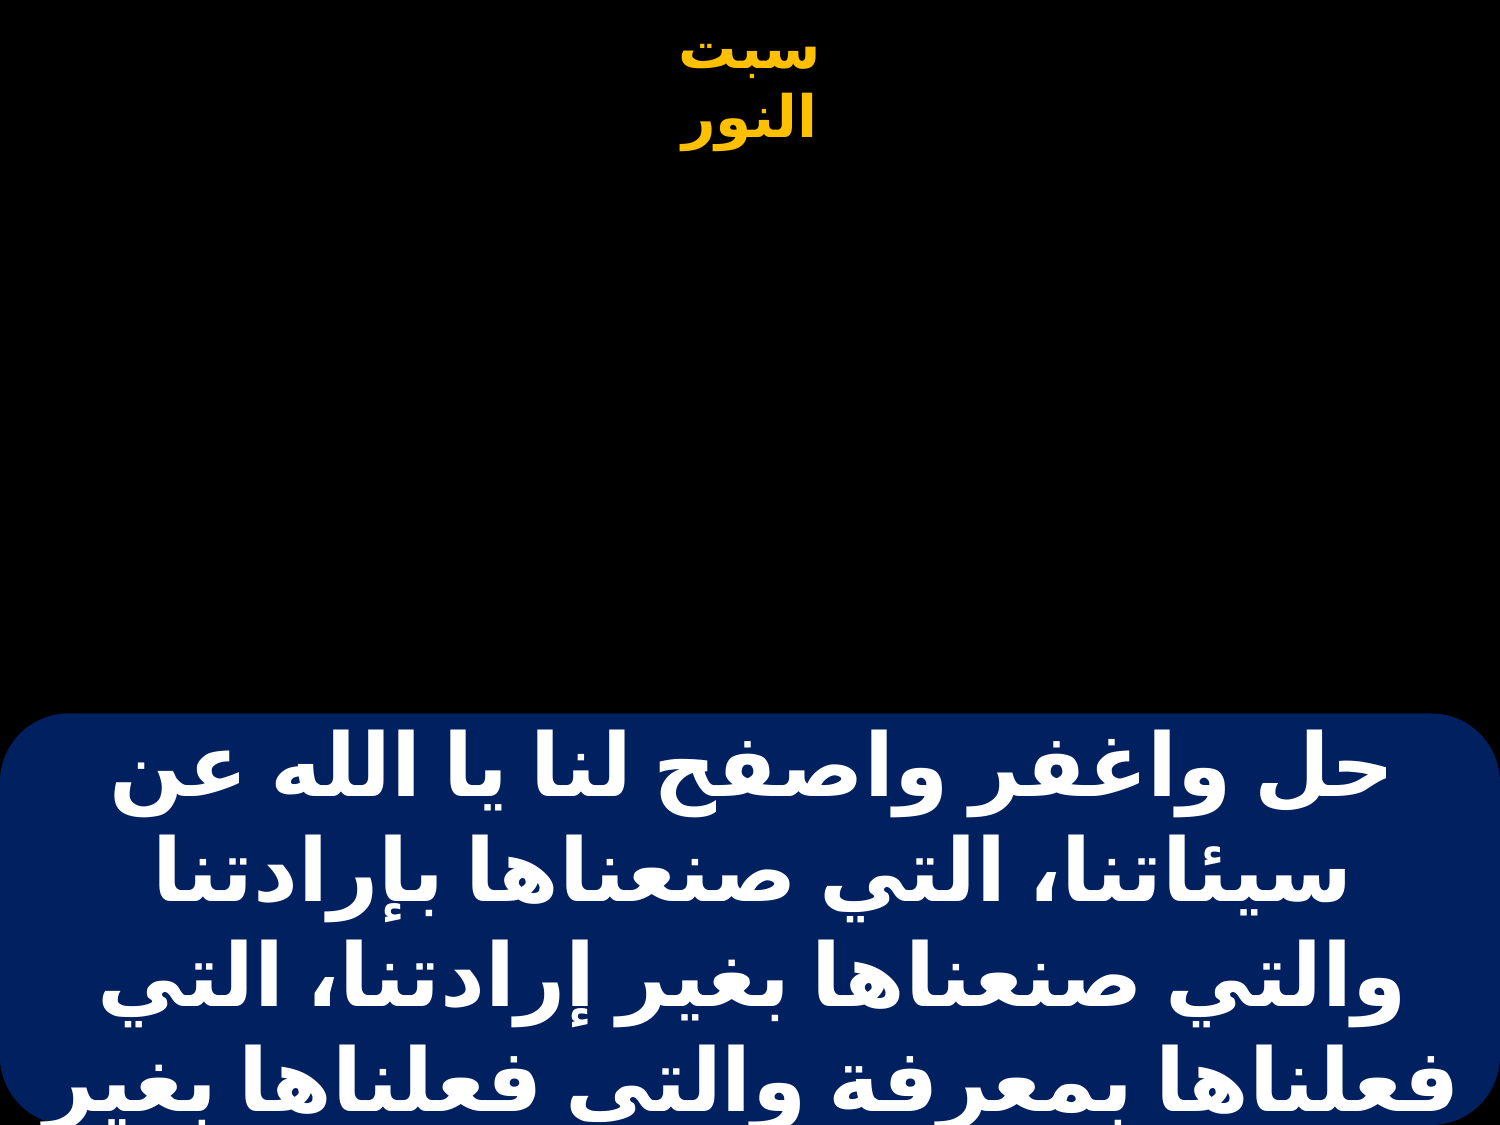

حل واغفر واصفح لنا يا الله عن سيئاتنا، التي صنعناها بإرادتنا والتي صنعناها بغير إرادتنا، التي فعلناها بمعرفة والتي فعلناها بغير معرفة، الخفية والظاهرة.